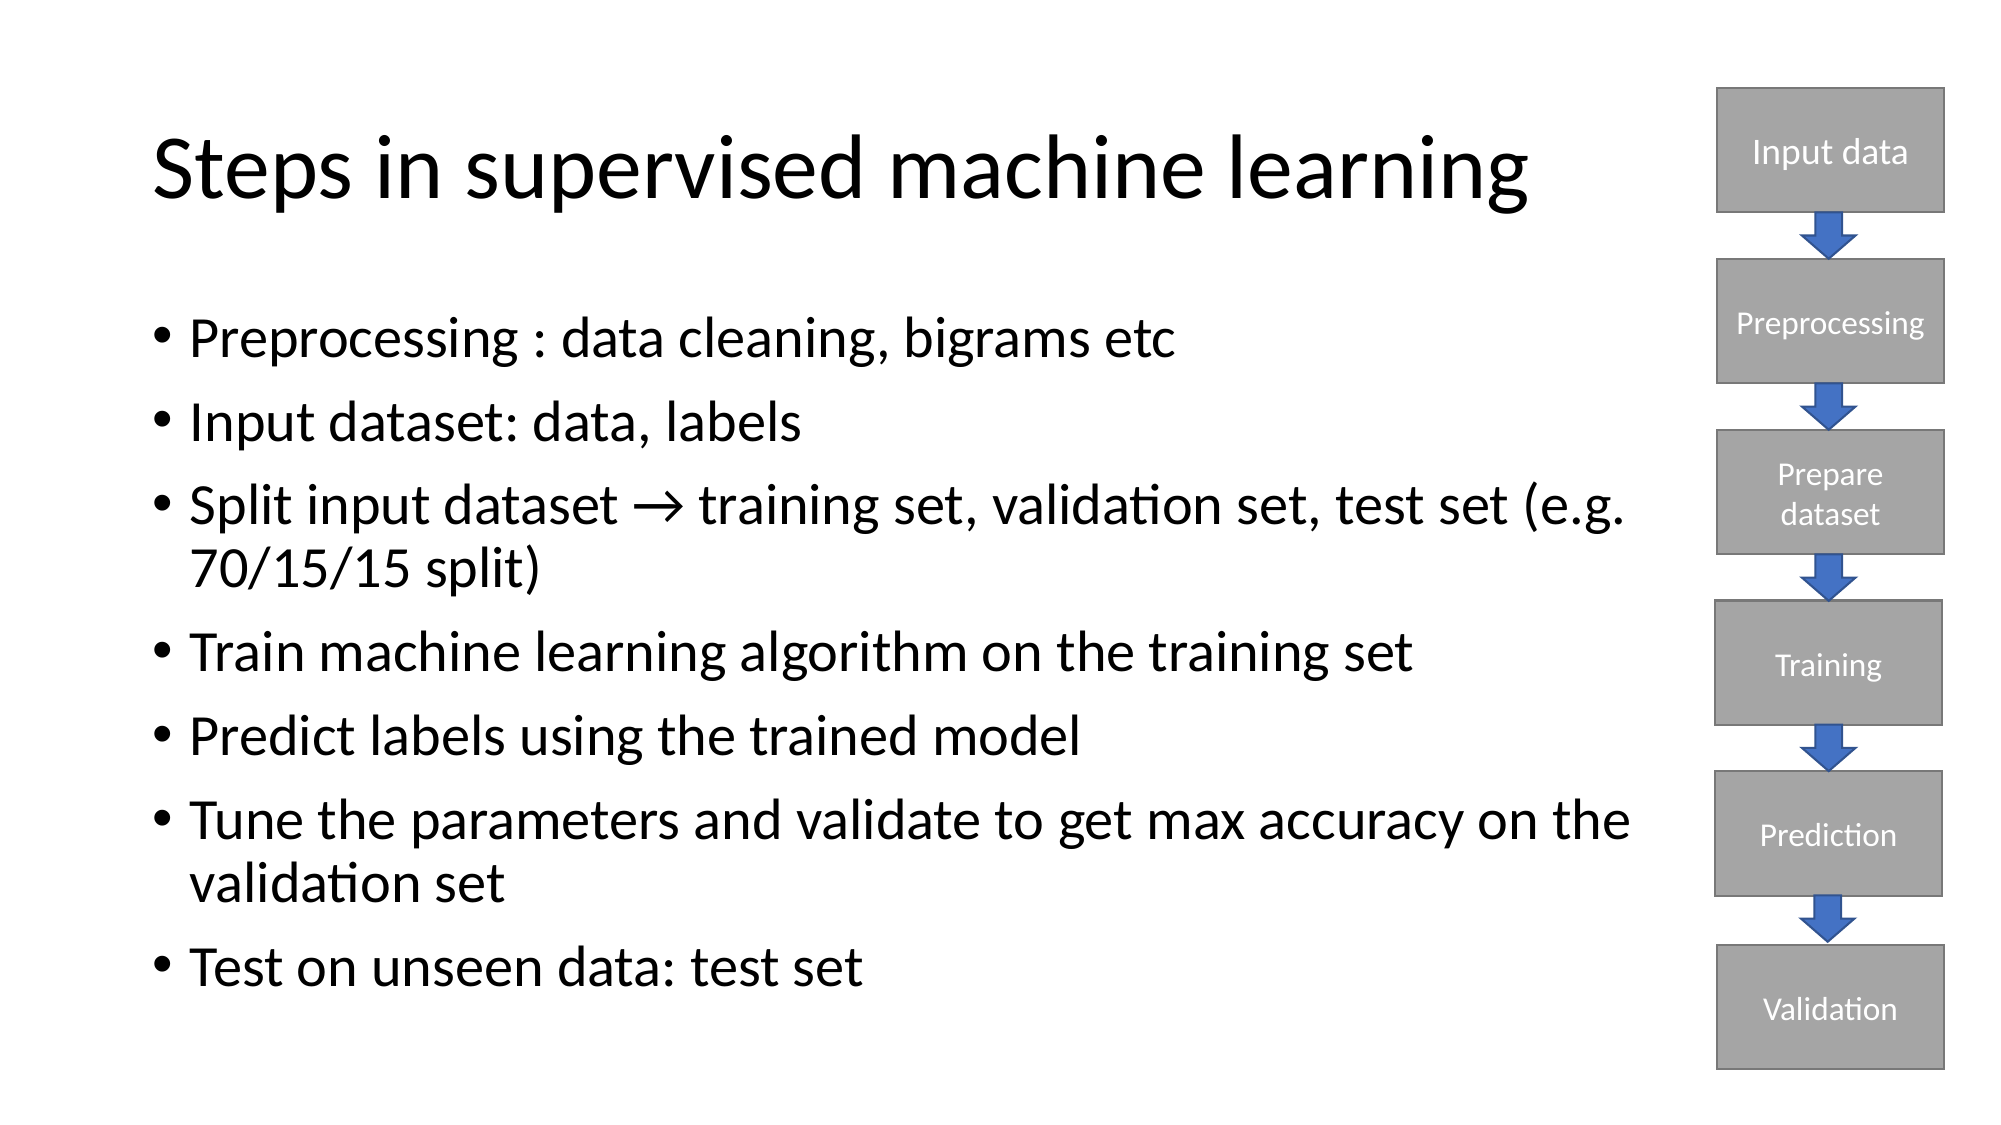

# Steps in supervised machine learning
Input data

Preprocessing
Preprocessing : data cleaning, bigrams etc
Input dataset: data, labels
Split input dataset → training set, validation set, test set (e.g. 70/15/15 split)
Train machine learning algorithm on the training set
Predict labels using the trained model
Tune the parameters and validate to get max accuracy on the validation set
Test on unseen data: test set

Prepare dataset

Training

Prediction

Validation